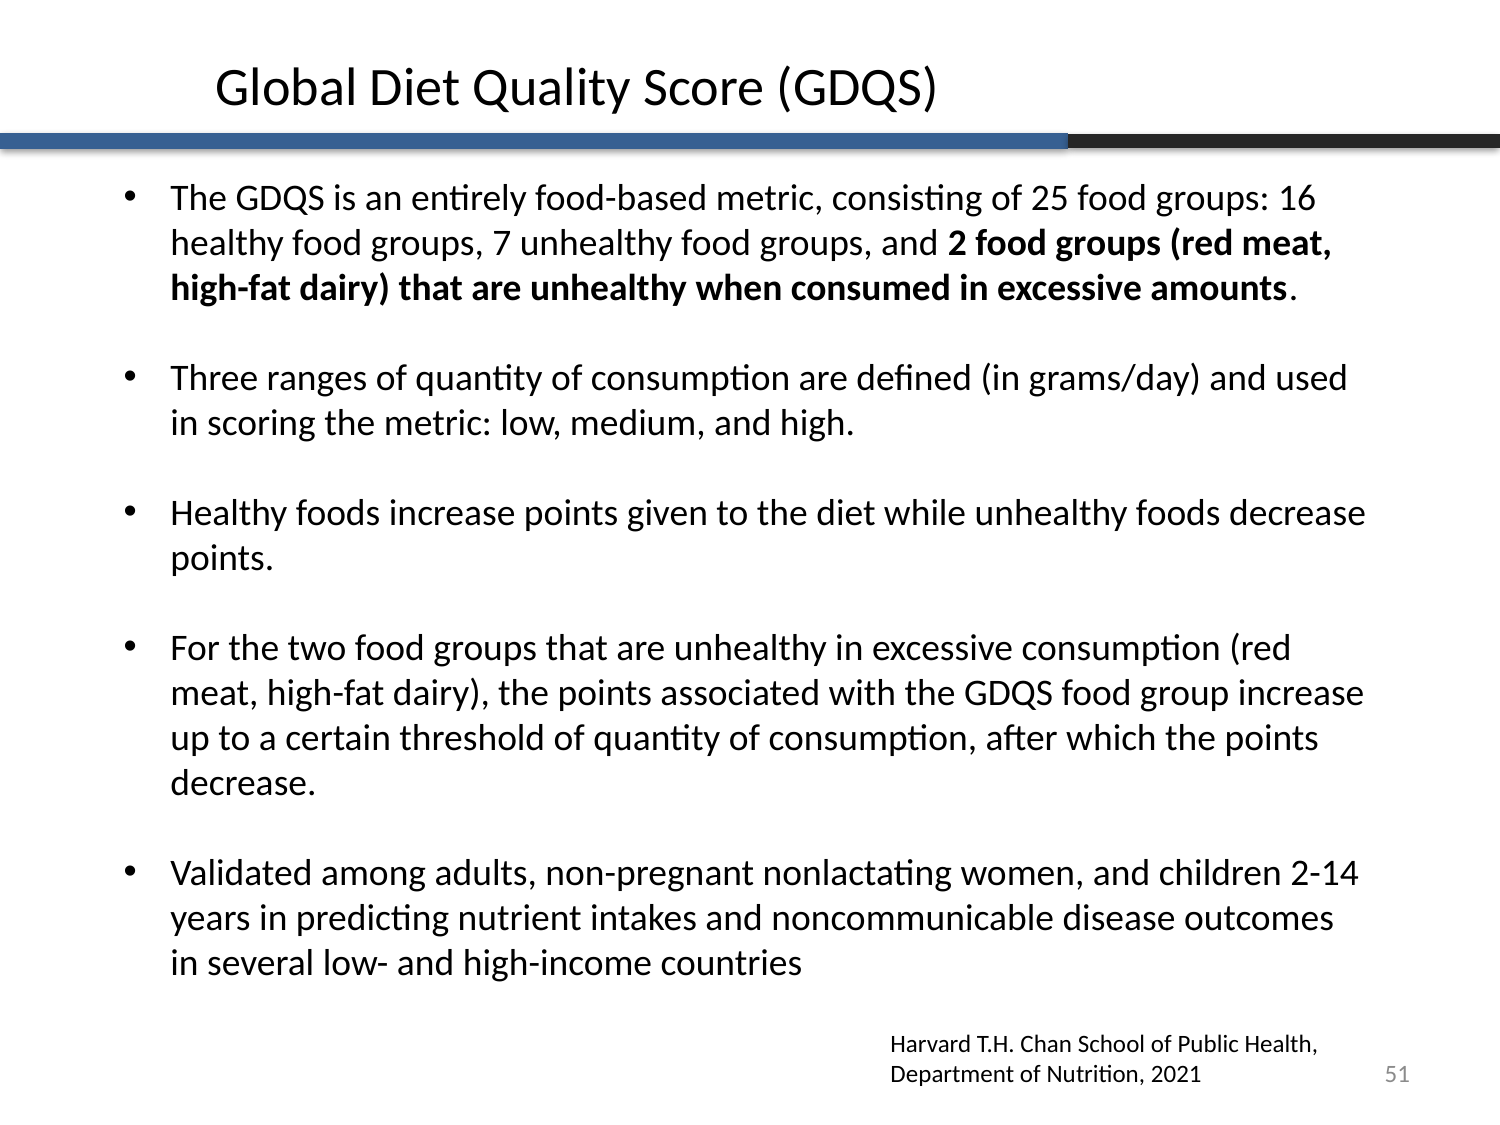

# Global Diet Quality Score (GDQS)
The GDQS is an entirely food-based metric, consisting of 25 food groups: 16 healthy food groups, 7 unhealthy food groups, and 2 food groups (red meat, high-fat dairy) that are unhealthy when consumed in excessive amounts.

Three ranges of quantity of consumption are defined (in grams/day) and used in scoring the metric: low, medium, and high.

Healthy foods increase points given to the diet while unhealthy foods decrease points.

For the two food groups that are unhealthy in excessive consumption (red meat, high-fat dairy), the points associated with the GDQS food group increase up to a certain threshold of quantity of consumption, after which the points decrease.

Validated among adults, non-pregnant nonlactating women, and children 2-14 years in predicting nutrient intakes and noncommunicable disease outcomes in several low- and high-income countries
Harvard T.H. Chan School of Public Health, Department of Nutrition, 2021
51